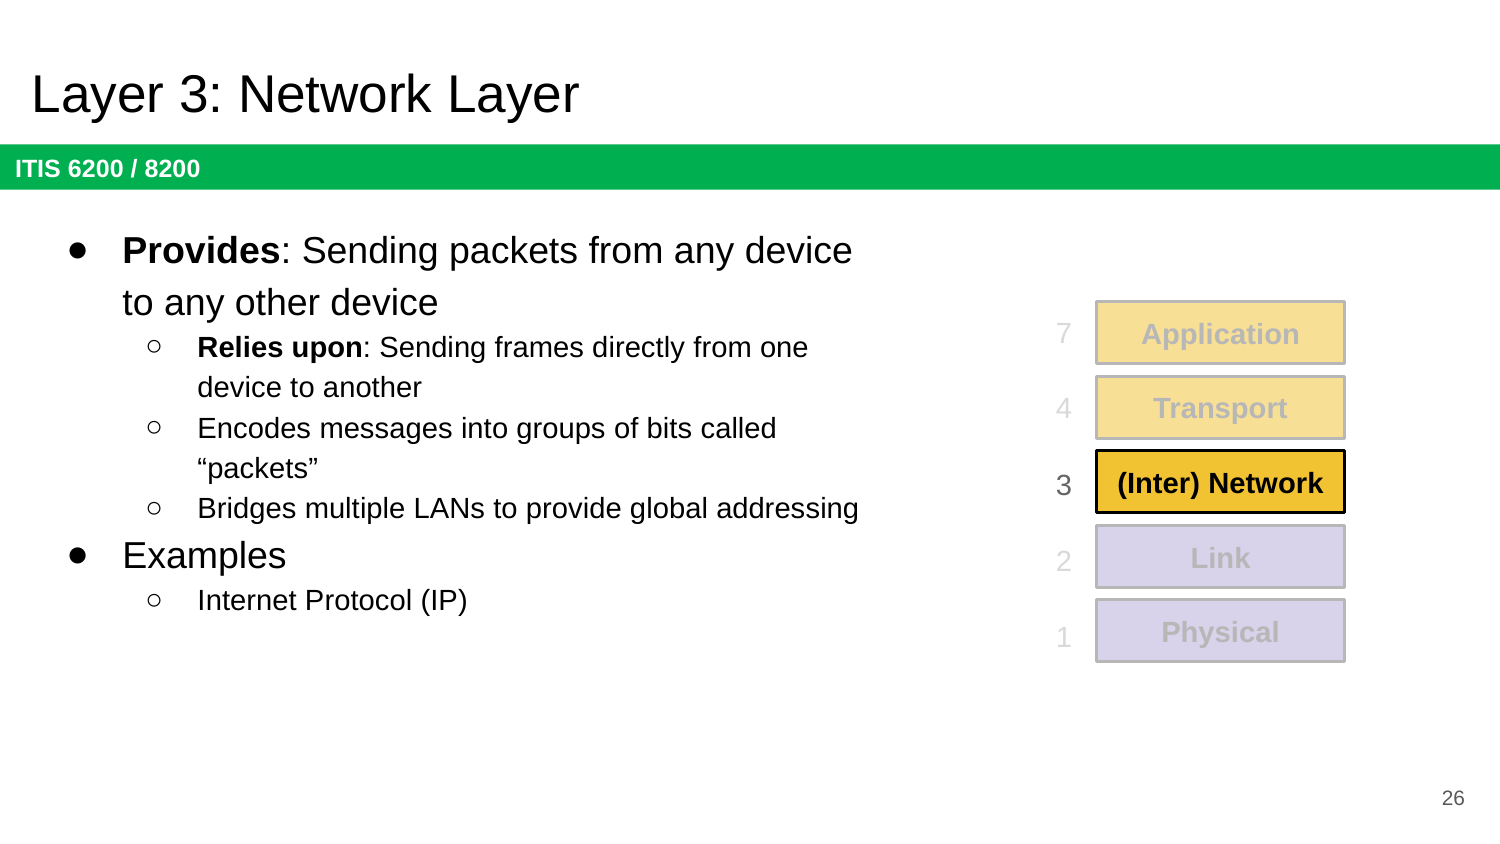

# Layer 3: Network Layer
Provides: Sending packets from any device to any other device
Relies upon: Sending frames directly from one device to another
Encodes messages into groups of bits called “packets”
Bridges multiple LANs to provide global addressing
Examples
Internet Protocol (IP)
7
Application
4
Transport
(Inter) Network
3
Link
2
Physical
1
26